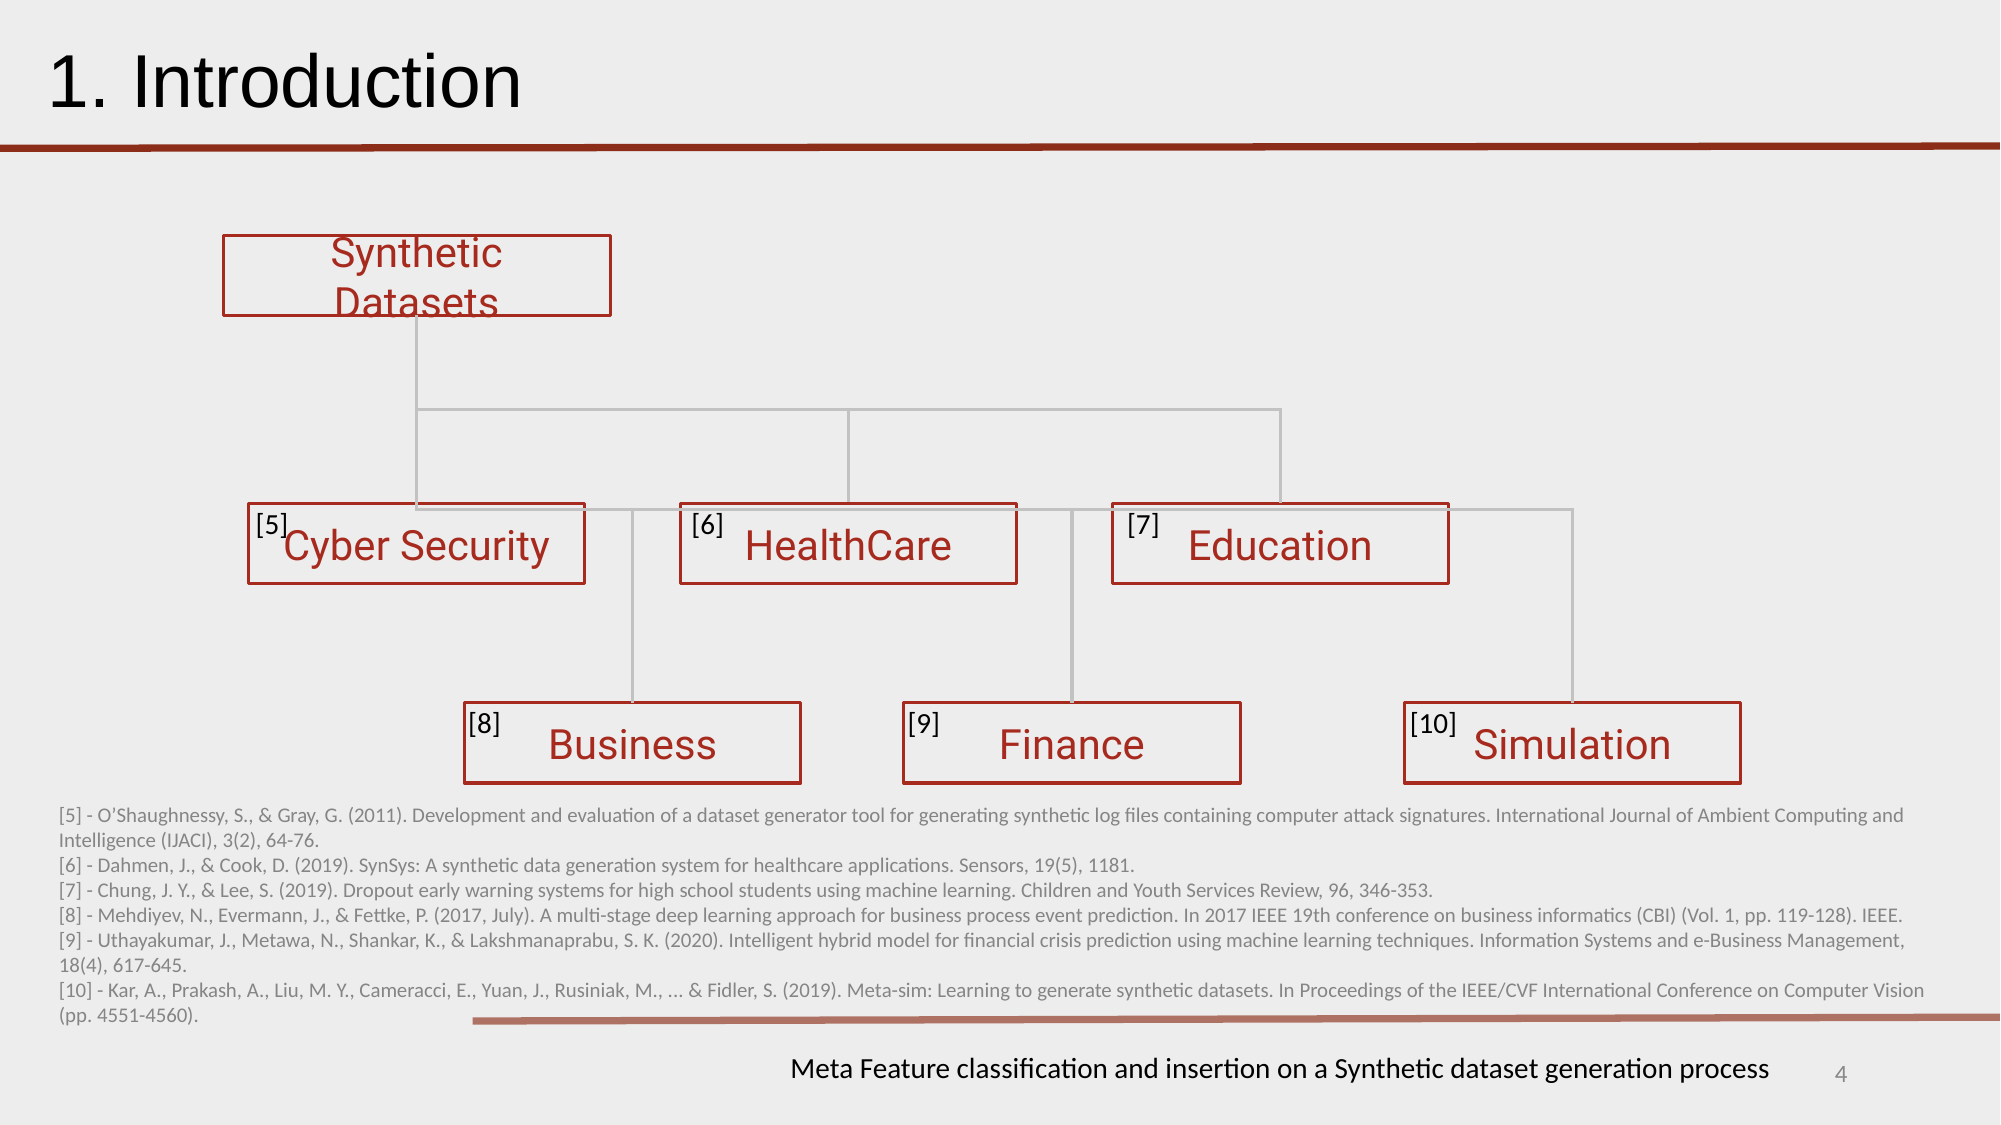

1. Introduction

Synthetic Datasets
[5]
[6]
[7]
Cyber Security
HealthCare
Education
[8]
[9]
[10]
Business
Finance
Simulation
[5] - O’Shaughnessy, S., & Gray, G. (2011). Development and evaluation of a dataset generator tool for generating synthetic log files containing computer attack signatures. International Journal of Ambient Computing and Intelligence (IJACI), 3(2), 64-76.
[6] - Dahmen, J., & Cook, D. (2019). SynSys: A synthetic data generation system for healthcare applications. Sensors, 19(5), 1181.
[7] - Chung, J. Y., & Lee, S. (2019). Dropout early warning systems for high school students using machine learning. Children and Youth Services Review, 96, 346-353.
[8] - Mehdiyev, N., Evermann, J., & Fettke, P. (2017, July). A multi-stage deep learning approach for business process event prediction. In 2017 IEEE 19th conference on business informatics (CBI) (Vol. 1, pp. 119-128). IEEE.
[9] - Uthayakumar, J., Metawa, N., Shankar, K., & Lakshmanaprabu, S. K. (2020). Intelligent hybrid model for financial crisis prediction using machine learning techniques. Information Systems and e-Business Management, 18(4), 617-645.
[10] - Kar, A., Prakash, A., Liu, M. Y., Cameracci, E., Yuan, J., Rusiniak, M., ... & Fidler, S. (2019). Meta-sim: Learning to generate synthetic datasets. In Proceedings of the IEEE/CVF International Conference on Computer Vision (pp. 4551-4560).

Meta Feature classification and insertion on a Synthetic dataset generation process
4